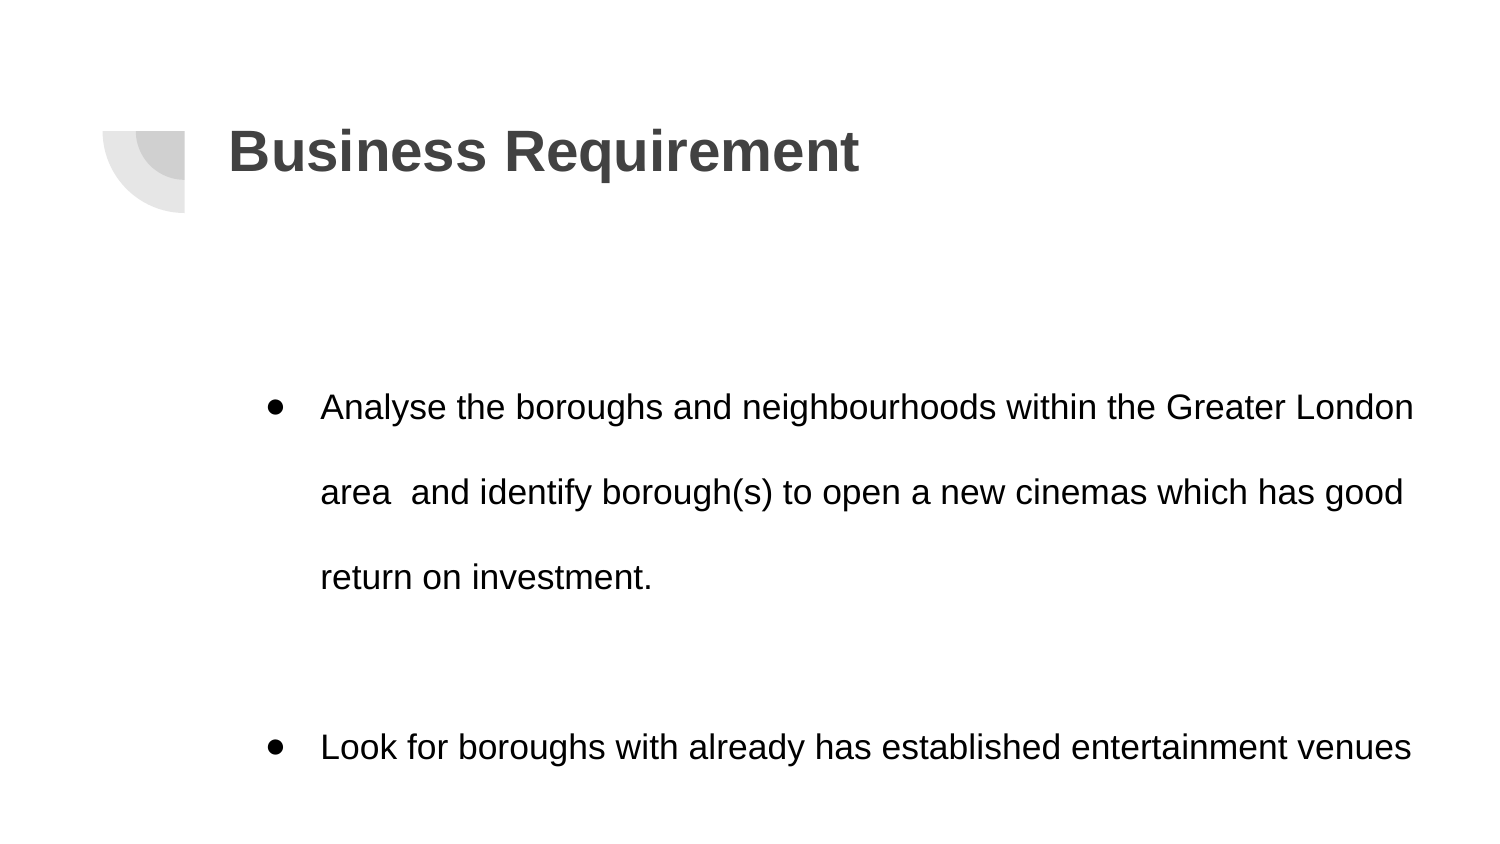

# Business Requirement
Analyse the boroughs and neighbourhoods within the Greater London area  and identify borough(s) to open a new cinemas which has good  return on investment.

Look for boroughs with already has established entertainment venues